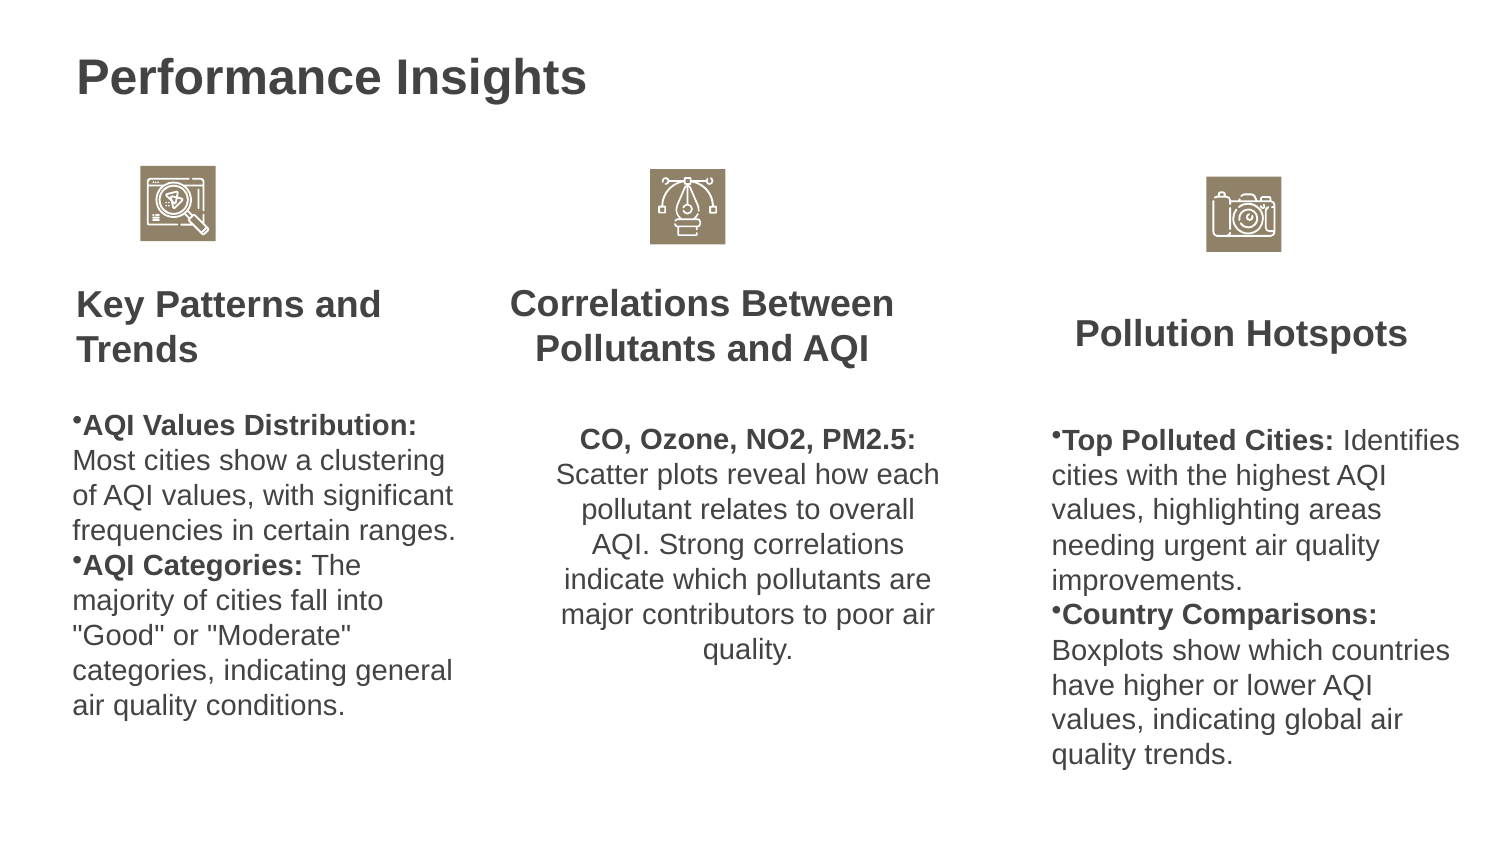

Performance Insights

Pollution Hotspots
Correlations Between Pollutants and AQI
# Key Patterns and Trends
AQI Values Distribution: Most cities show a clustering of AQI values, with significant frequencies in certain ranges.
AQI Categories: The majority of cities fall into "Good" or "Moderate" categories, indicating general air quality conditions.
CO, Ozone, NO2, PM2.5: Scatter plots reveal how each pollutant relates to overall AQI. Strong correlations indicate which pollutants are major contributors to poor air quality.
Top Polluted Cities: Identifies cities with the highest AQI values, highlighting areas needing urgent air quality improvements.
Country Comparisons: Boxplots show which countries have higher or lower AQI values, indicating global air quality trends.